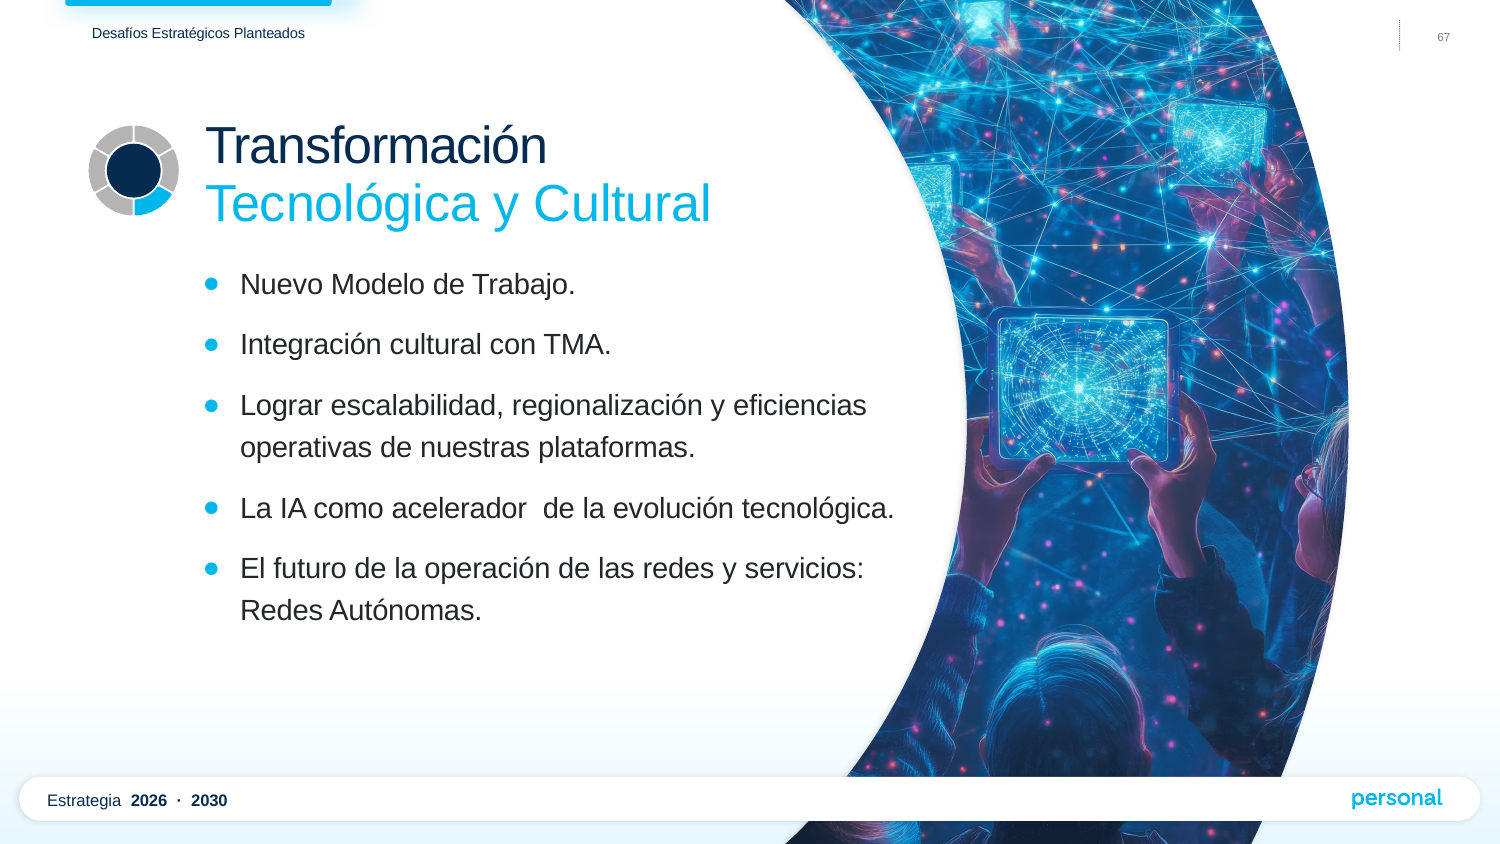

Transformación
Tecnológica y Cultural

Nuevo Modelo de Trabajo.
Integración cultural con TMA.
Lograr escalabilidad, regionalización y eficiencias operativas de nuestras plataformas.
La IA como acelerador  de la evolución tecnológica.
El futuro de la operación de las redes y servicios:
Redes Autónomas.

Estrategia  2026  ·  2030